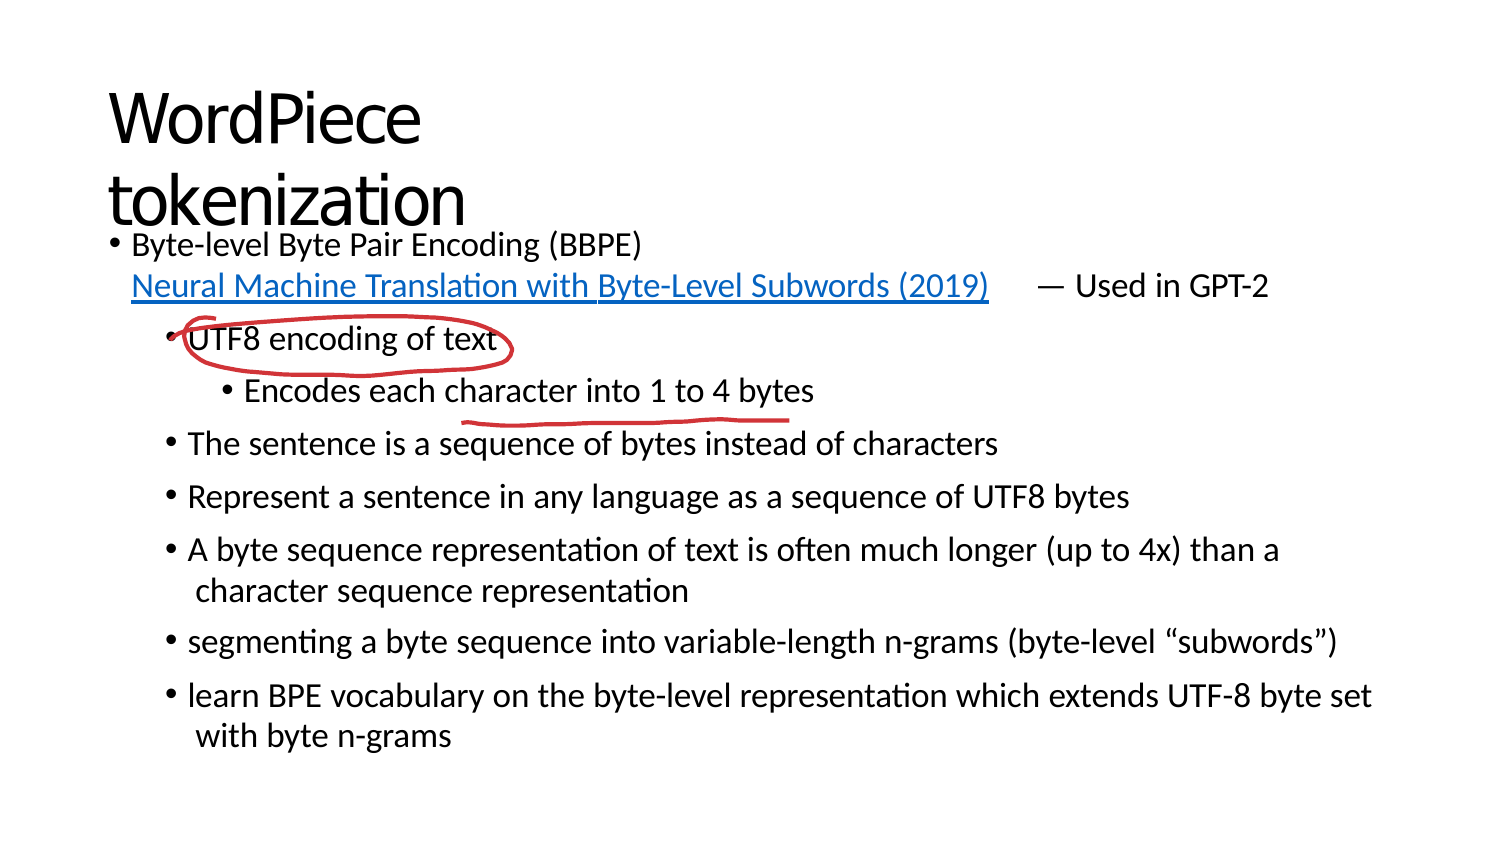

# WordPiece tokenization
Byte-level Byte Pair Encoding (BBPE)
Neural Machine Translation with Byte-Level Subwords (2019)	— Used in GPT-2
UTF8 encoding of text
Encodes each character into 1 to 4 bytes
The sentence is a sequence of bytes instead of characters
Represent a sentence in any language as a sequence of UTF8 bytes
A byte sequence representation of text is often much longer (up to 4x) than a  character sequence representation
segmenting a byte sequence into variable-length n-grams (byte-level “subwords”)
learn BPE vocabulary on the byte-level representation which extends UTF-8 byte set  with byte n-grams